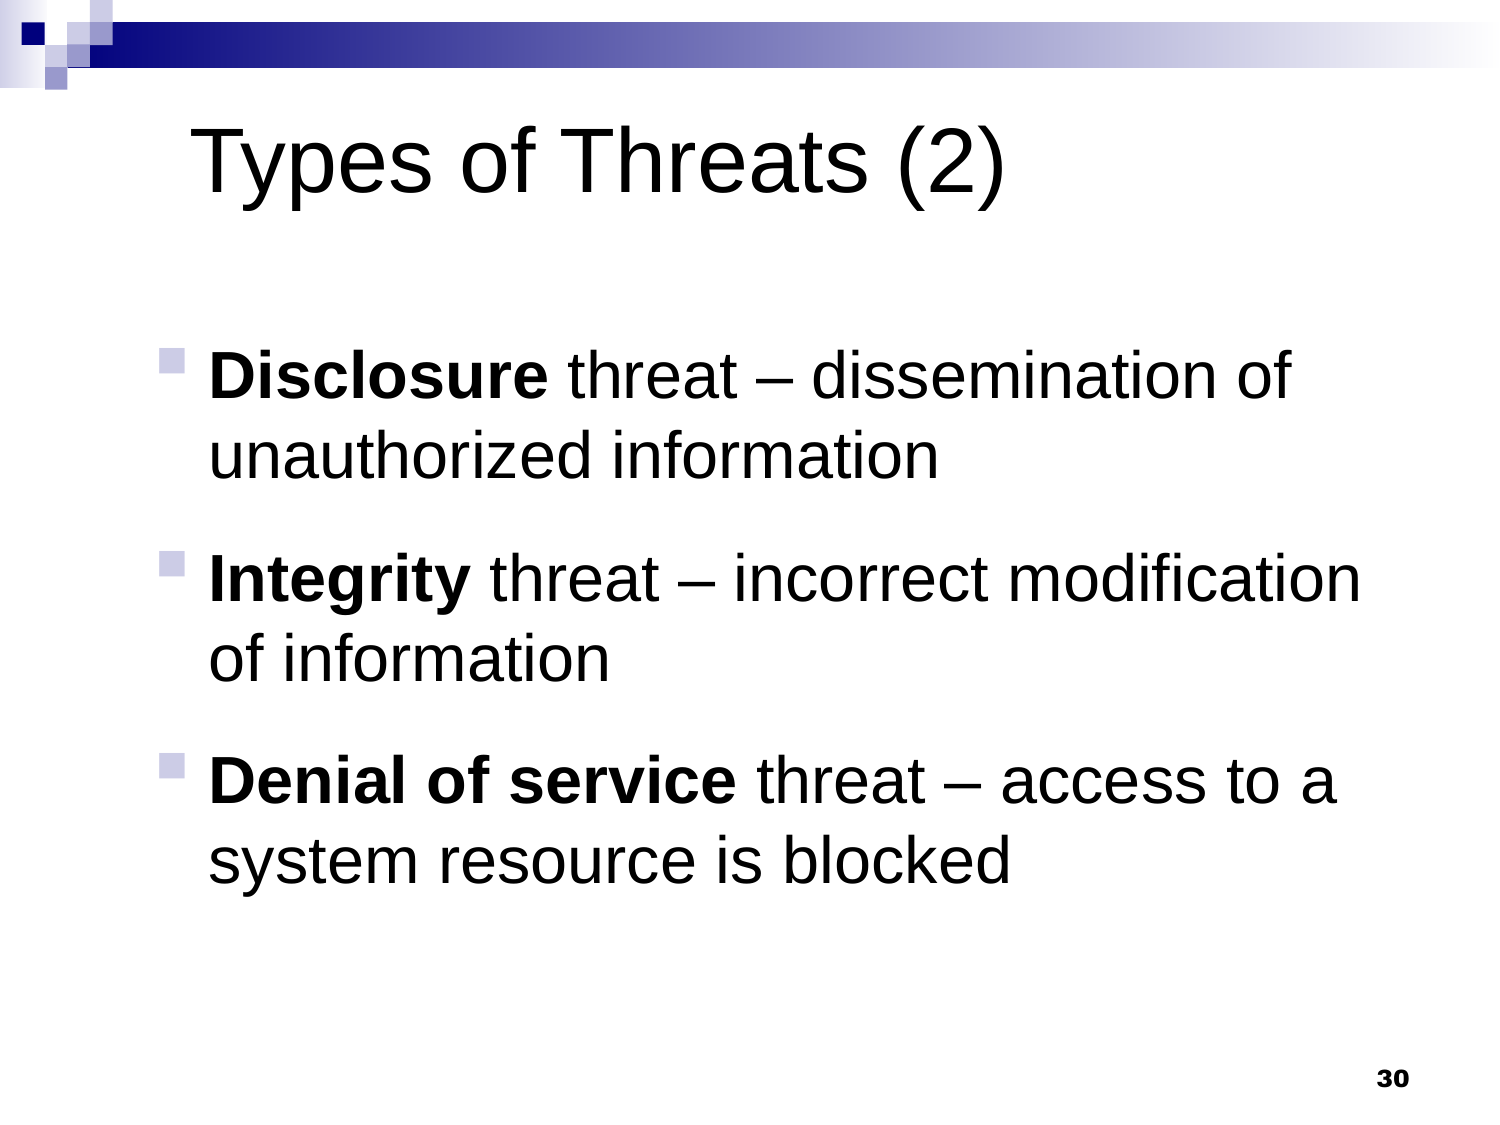

Types of Threats (2)
Disclosure threat – dissemination of unauthorized information

Integrity threat – incorrect modification of information

Denial of service threat – access to a system resource is blocked
30